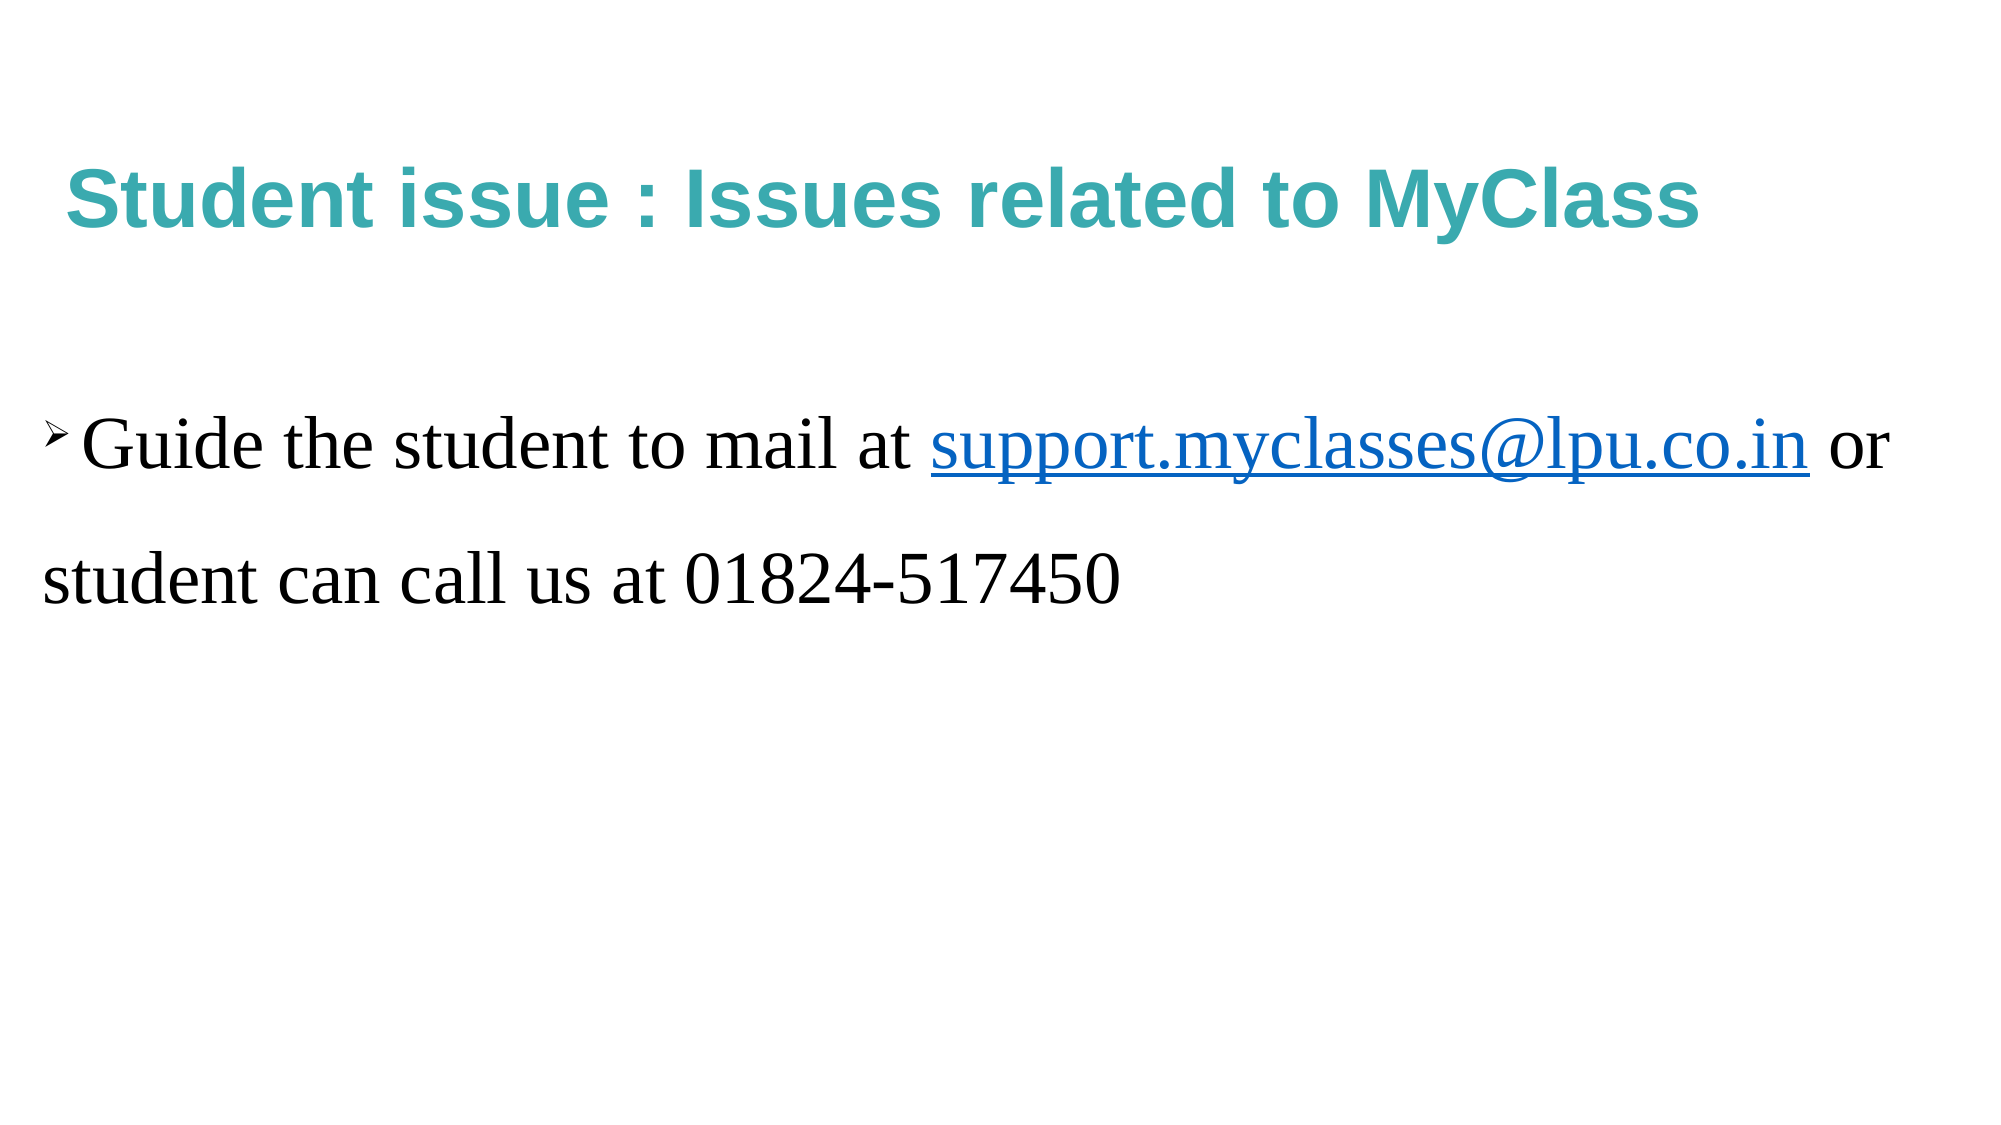

Student issue : Issues related to MyClass

 Guide the student to mail at support.myclasses@lpu.co.in or student can call us at 01824-517450